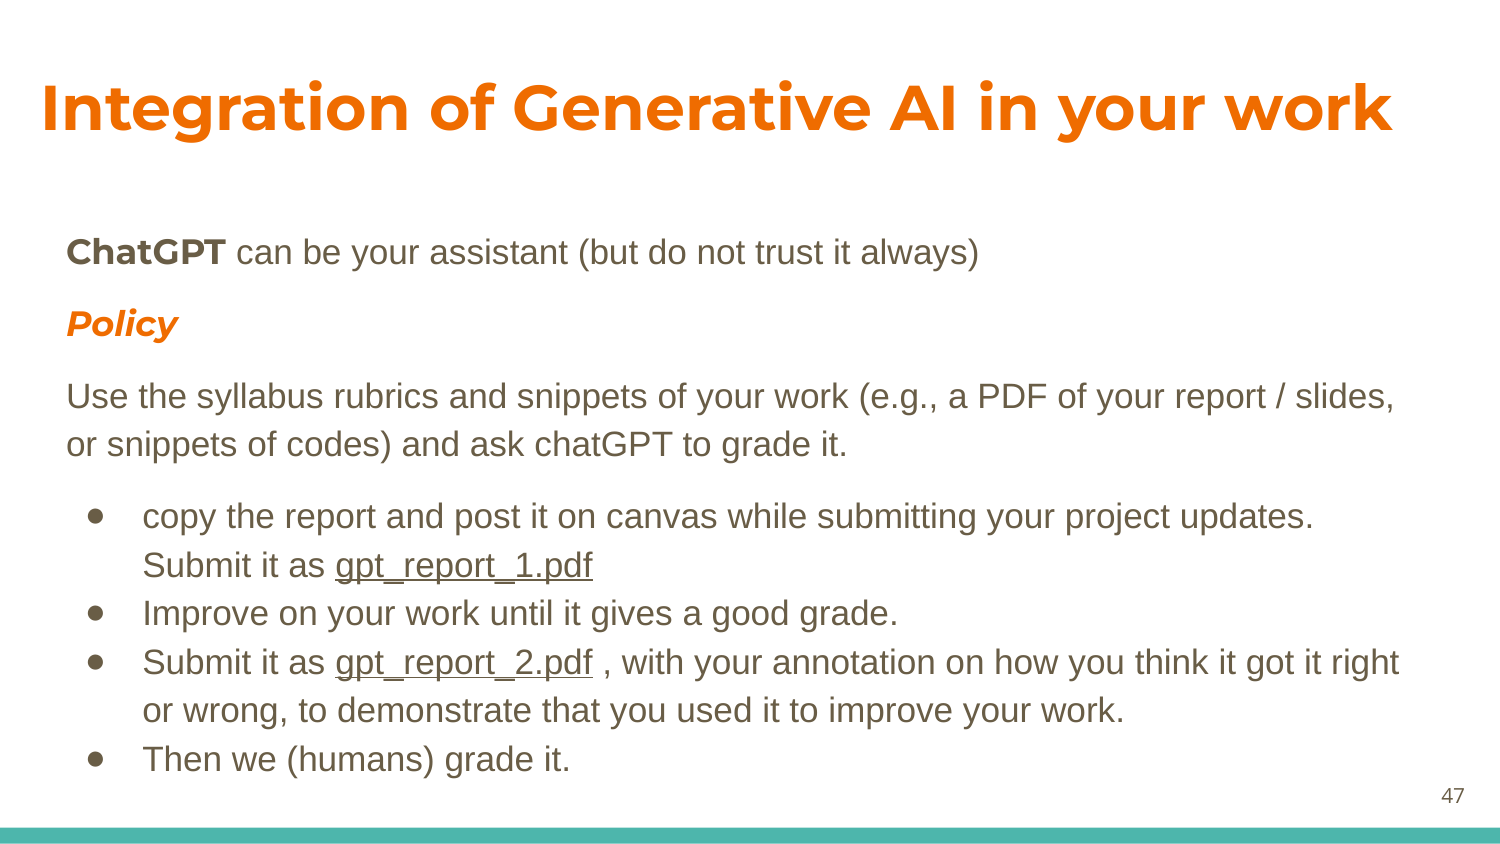

# Integration of Generative AI in your work
ChatGPT can be your assistant (but do not trust it always)
Policy
Use the syllabus rubrics and snippets of your work (e.g., a PDF of your report / slides, or snippets of codes) and ask chatGPT to grade it.
copy the report and post it on canvas while submitting your project updates. Submit it as gpt_report_1.pdf
Improve on your work until it gives a good grade.
Submit it as gpt_report_2.pdf , with your annotation on how you think it got it right or wrong, to demonstrate that you used it to improve your work.
Then we (humans) grade it.
47